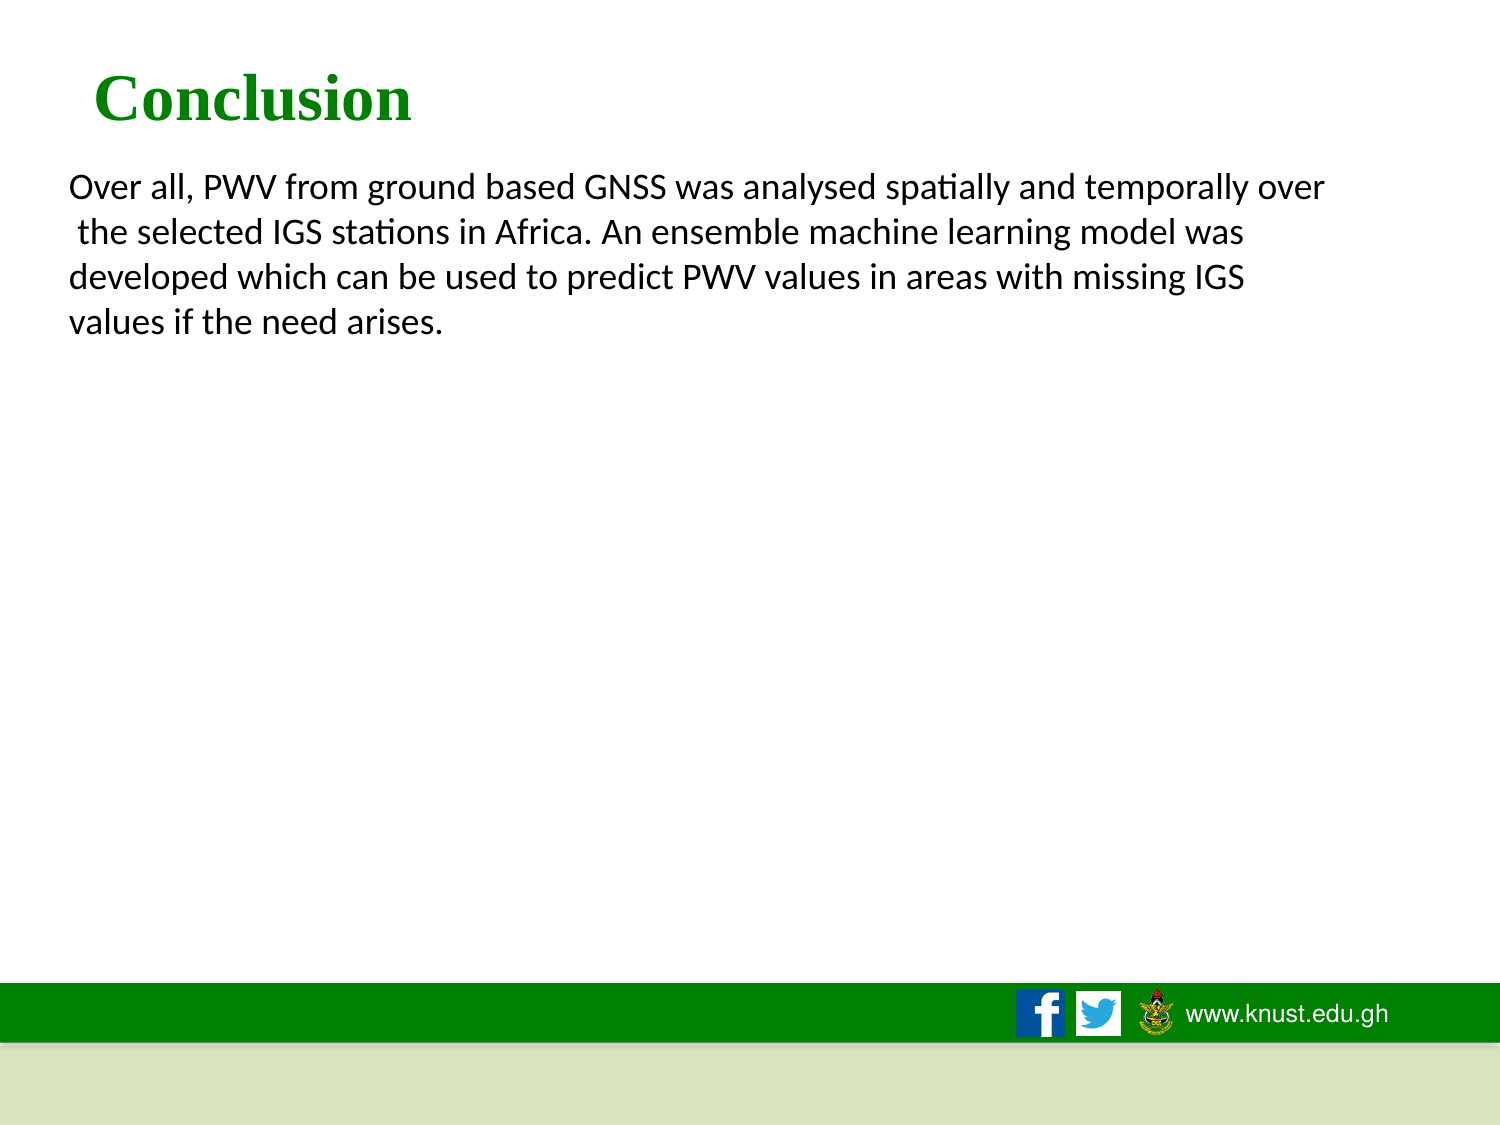

# Conclusion
Over all, PWV from ground based GNSS was analysed spatially and temporally over  the selected IGS stations in Africa. An ensemble machine learning model was developed which can be used to predict PWV values in areas with missing IGS values if the need arises.

23